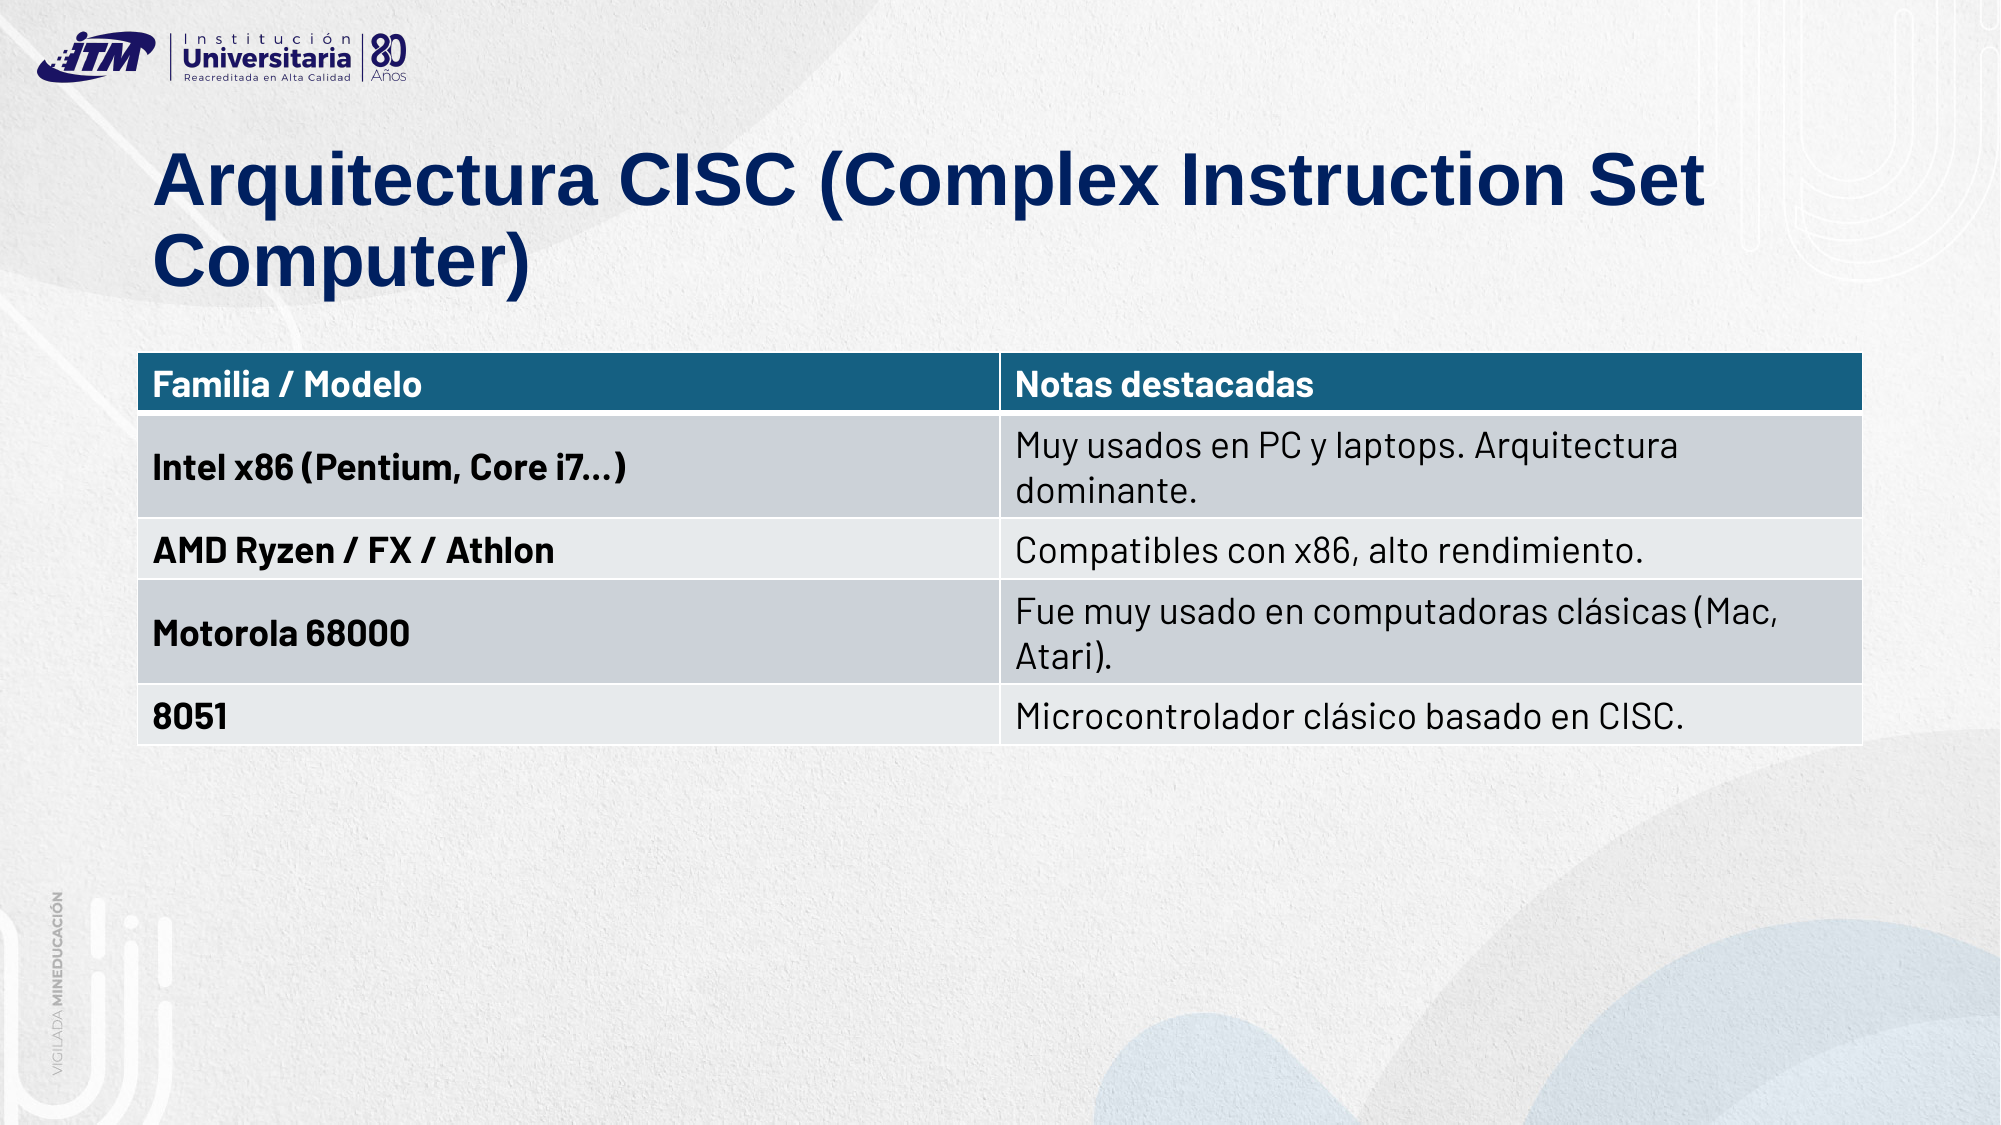

# Arquitectura CISC (Complex Instruction Set Computer)
| Familia / Modelo | Notas destacadas |
| --- | --- |
| Intel x86 (Pentium, Core i7...) | Muy usados en PC y laptops. Arquitectura dominante. |
| AMD Ryzen / FX / Athlon | Compatibles con x86, alto rendimiento. |
| Motorola 68000 | Fue muy usado en computadoras clásicas (Mac, Atari). |
| 8051 | Microcontrolador clásico basado en CISC. |